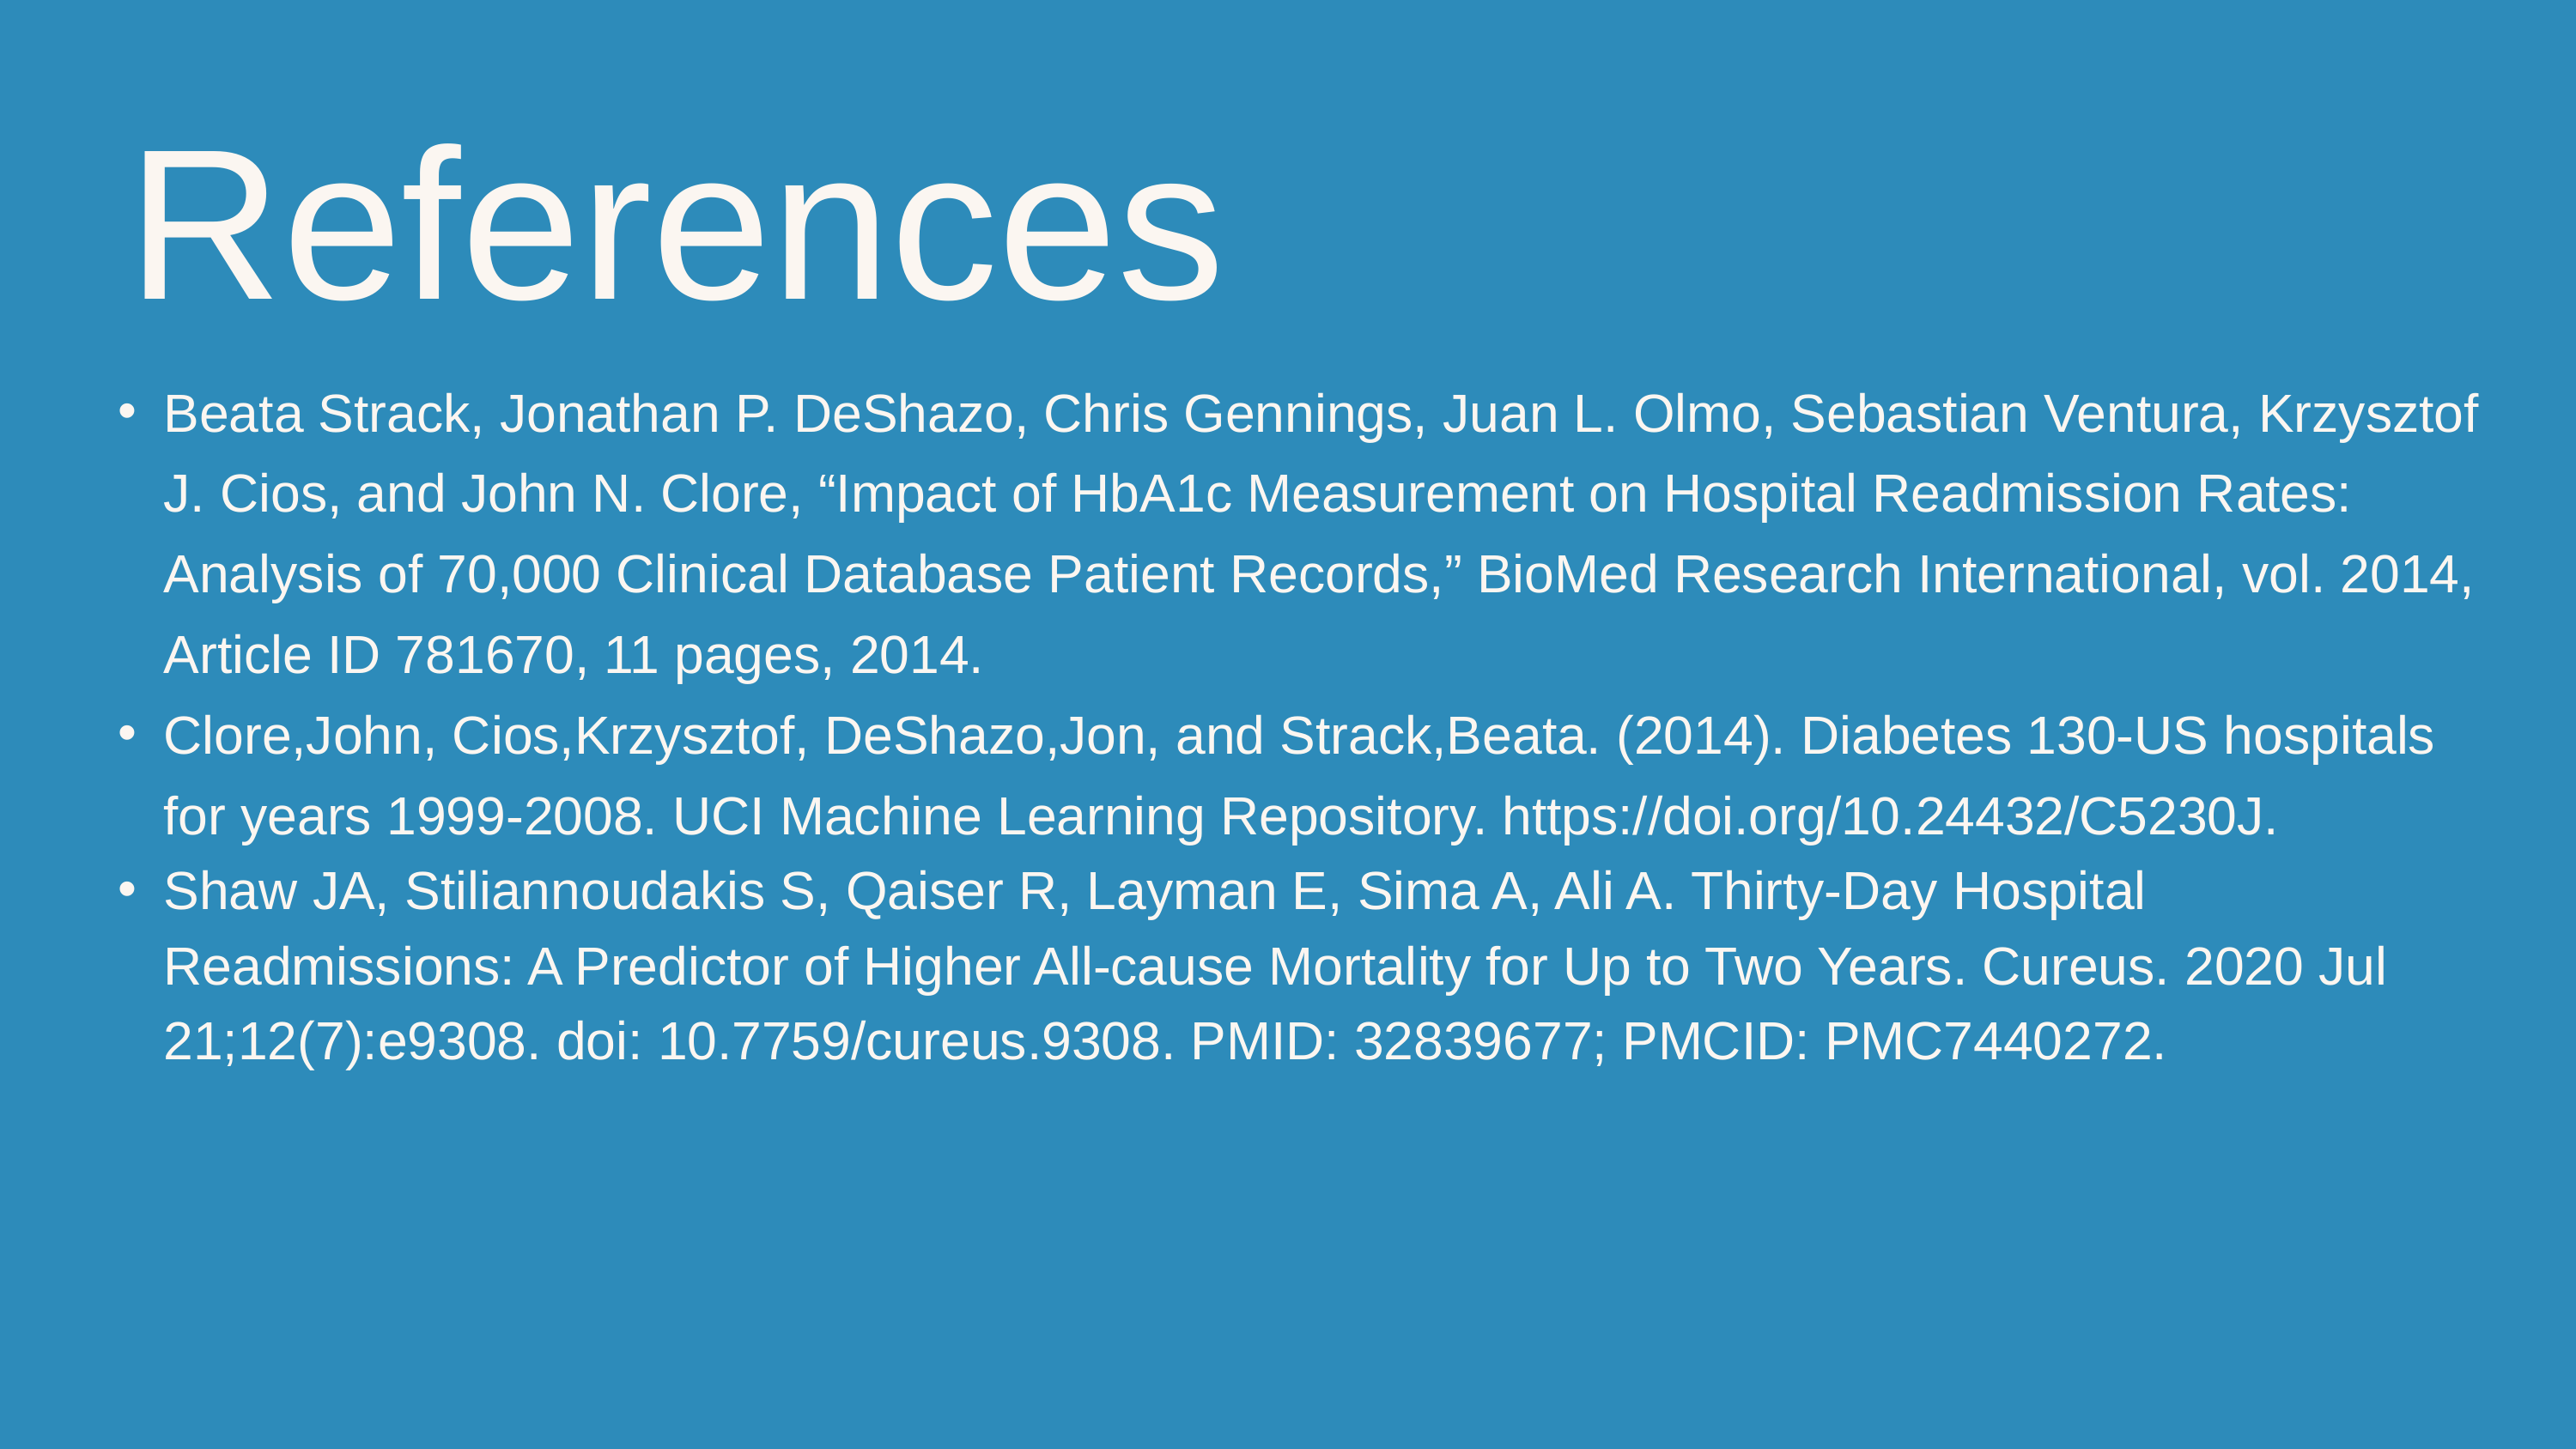

References
Beata Strack, Jonathan P. DeShazo, Chris Gennings, Juan L. Olmo, Sebastian Ventura, Krzysztof J. Cios, and John N. Clore, “Impact of HbA1c Measurement on Hospital Readmission Rates: Analysis of 70,000 Clinical Database Patient Records,” BioMed Research International, vol. 2014, Article ID 781670, 11 pages, 2014.
Clore,John, Cios,Krzysztof, DeShazo,Jon, and Strack,Beata. (2014). Diabetes 130-US hospitals for years 1999-2008. UCI Machine Learning Repository. https://doi.org/10.24432/C5230J.
Shaw JA, Stiliannoudakis S, Qaiser R, Layman E, Sima A, Ali A. Thirty-Day Hospital Readmissions: A Predictor of Higher All-cause Mortality for Up to Two Years. Cureus. 2020 Jul 21;12(7):e9308. doi: 10.7759/cureus.9308. PMID: 32839677; PMCID: PMC7440272.